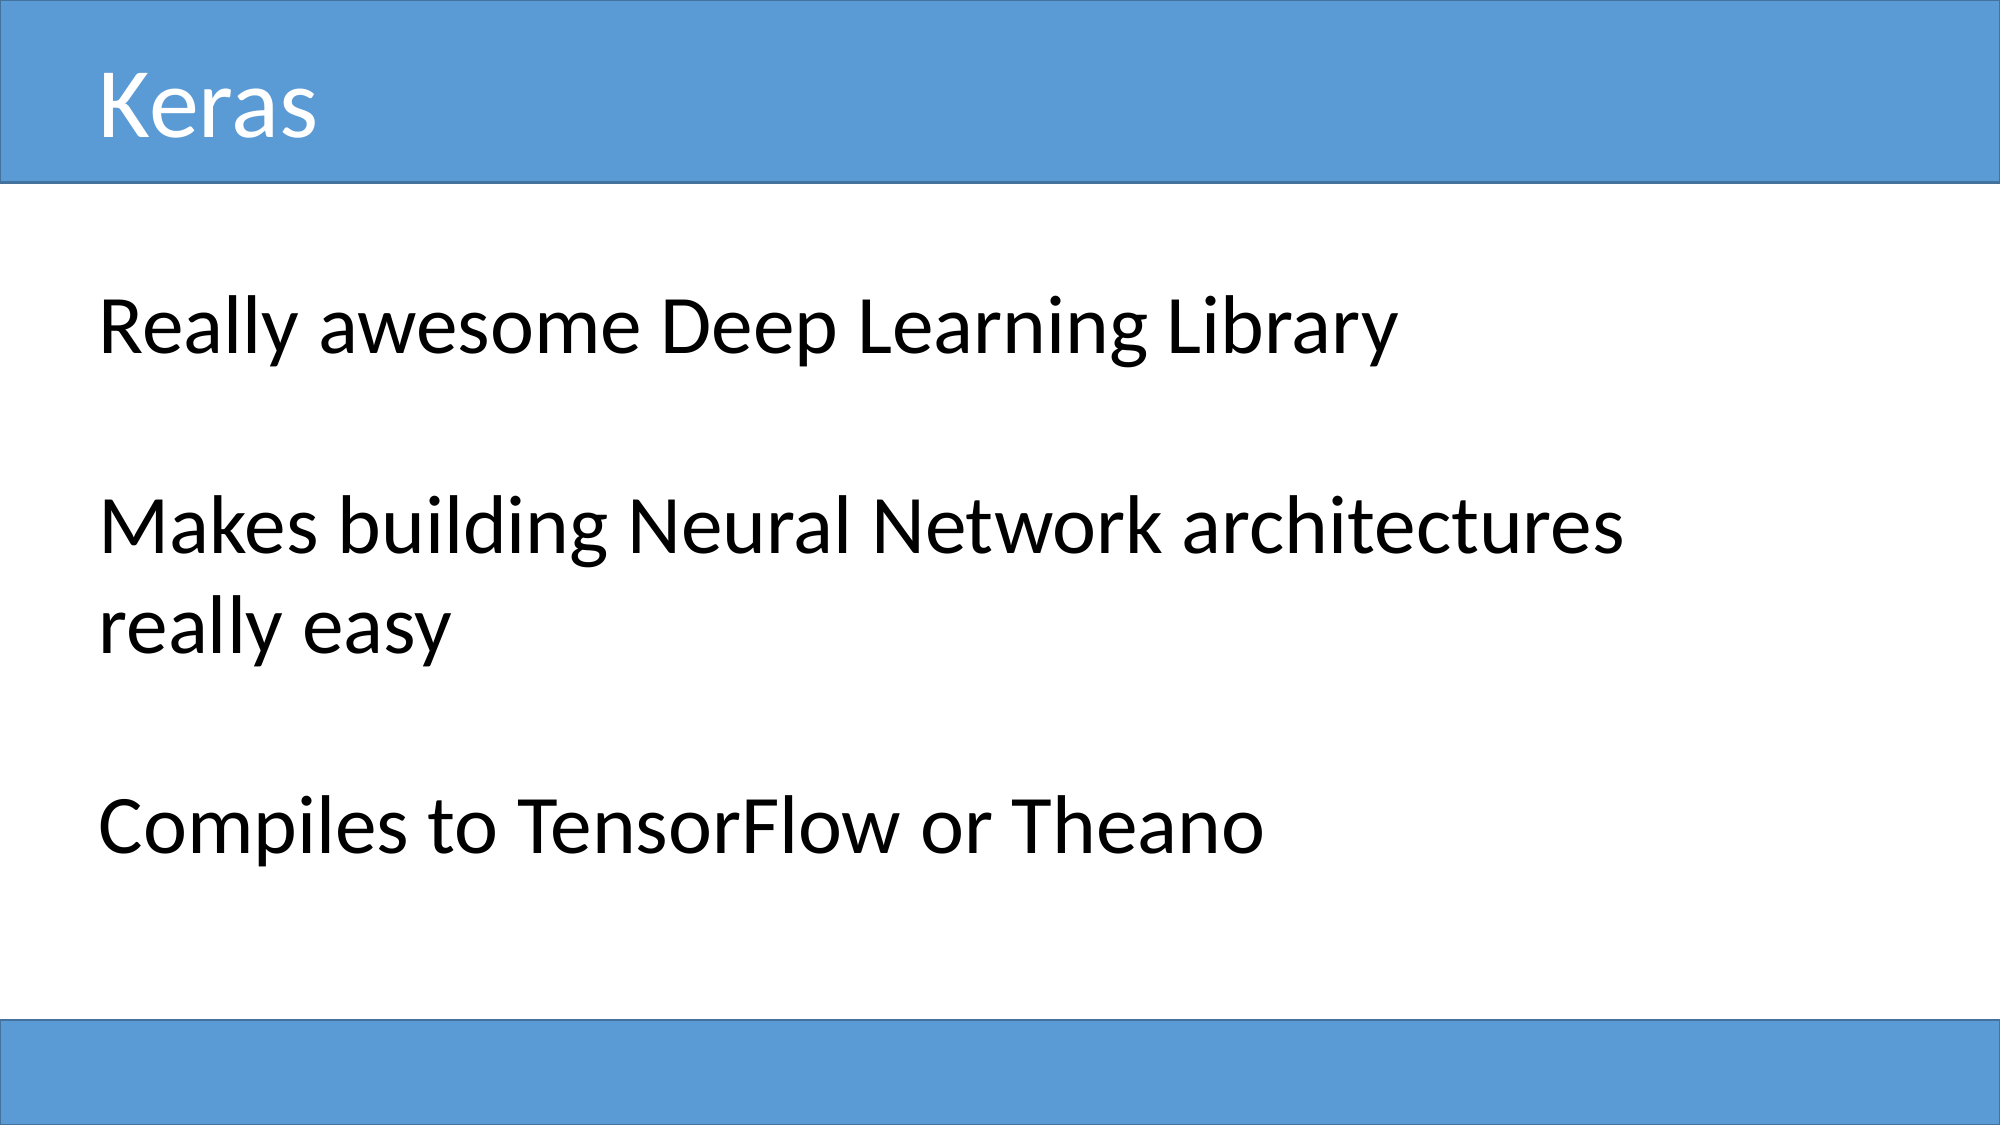

# Keras
Really awesome Deep Learning Library

Makes building Neural Network architectures really easy

Compiles to TensorFlow or Theano